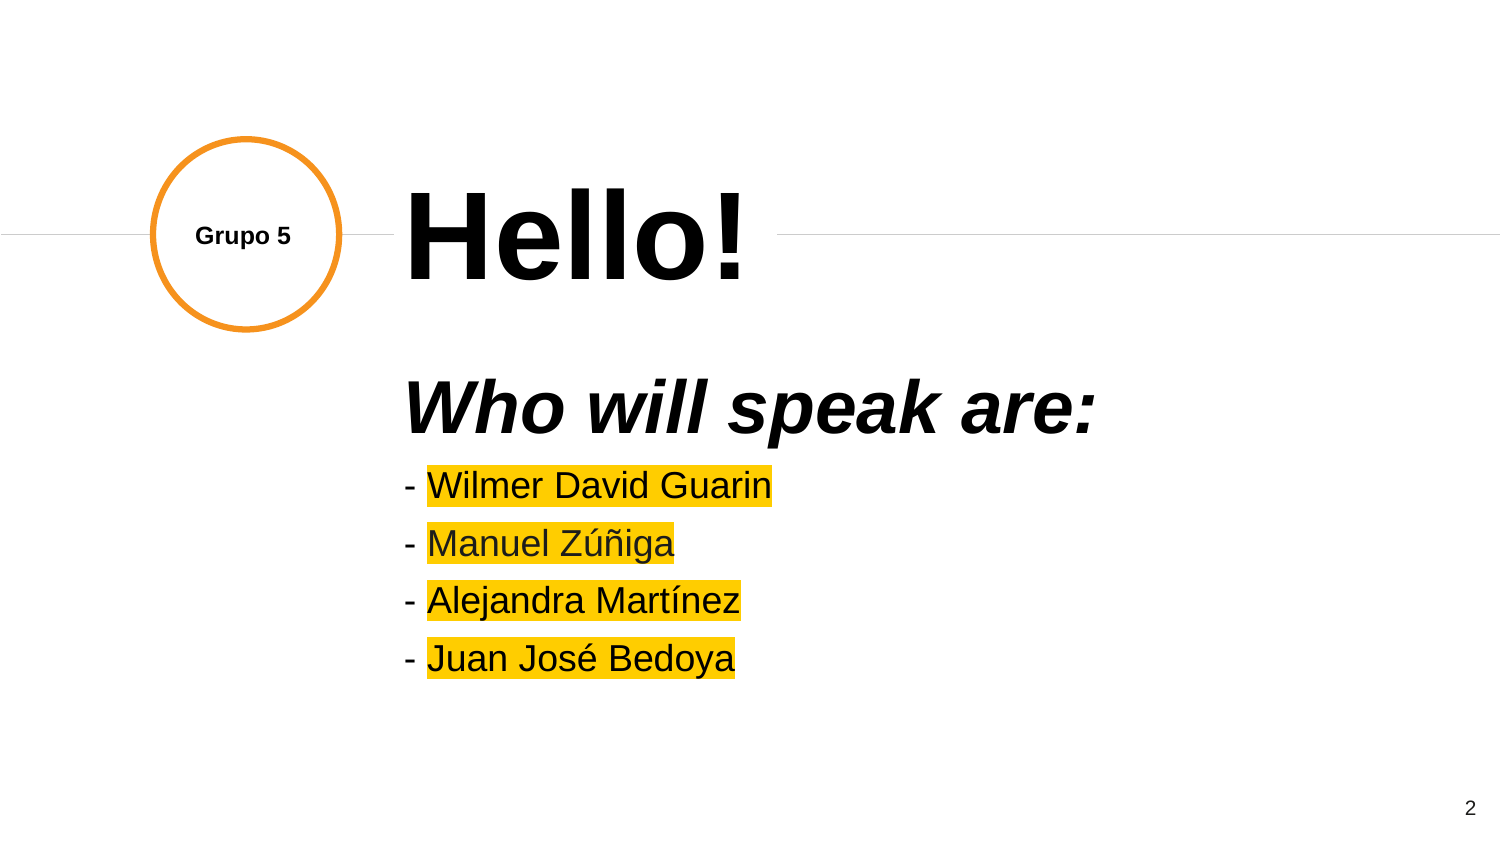

Hello!
Grupo 5
Who will speak are:
- Wilmer David Guarin
- Manuel Zúñiga
- Alejandra Martínez
- Juan José Bedoya

2